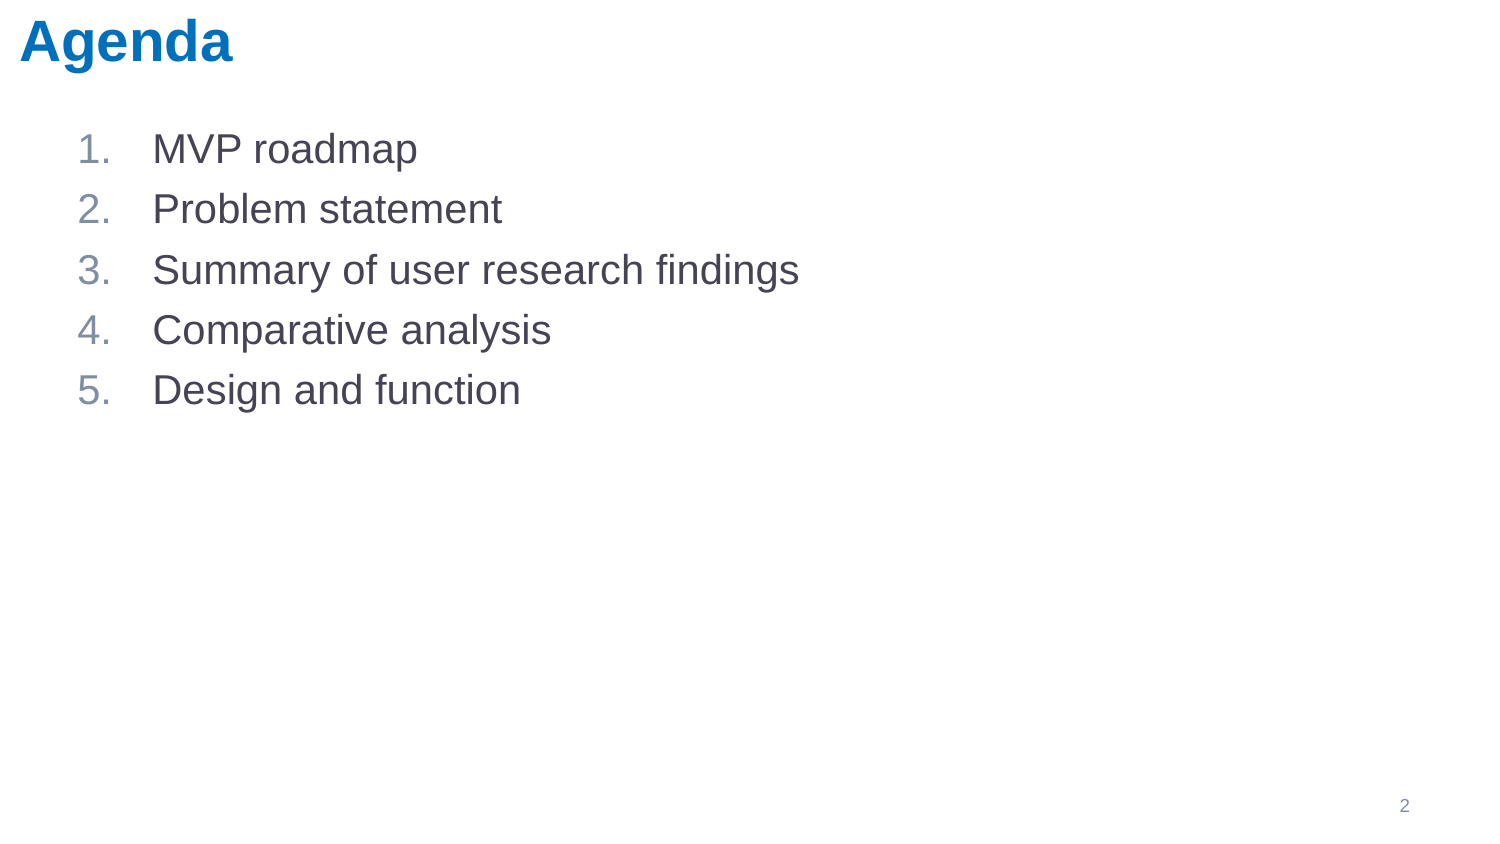

# Agenda
MVP roadmap
Problem statement
Summary of user research findings
Comparative analysis
Design and function
2